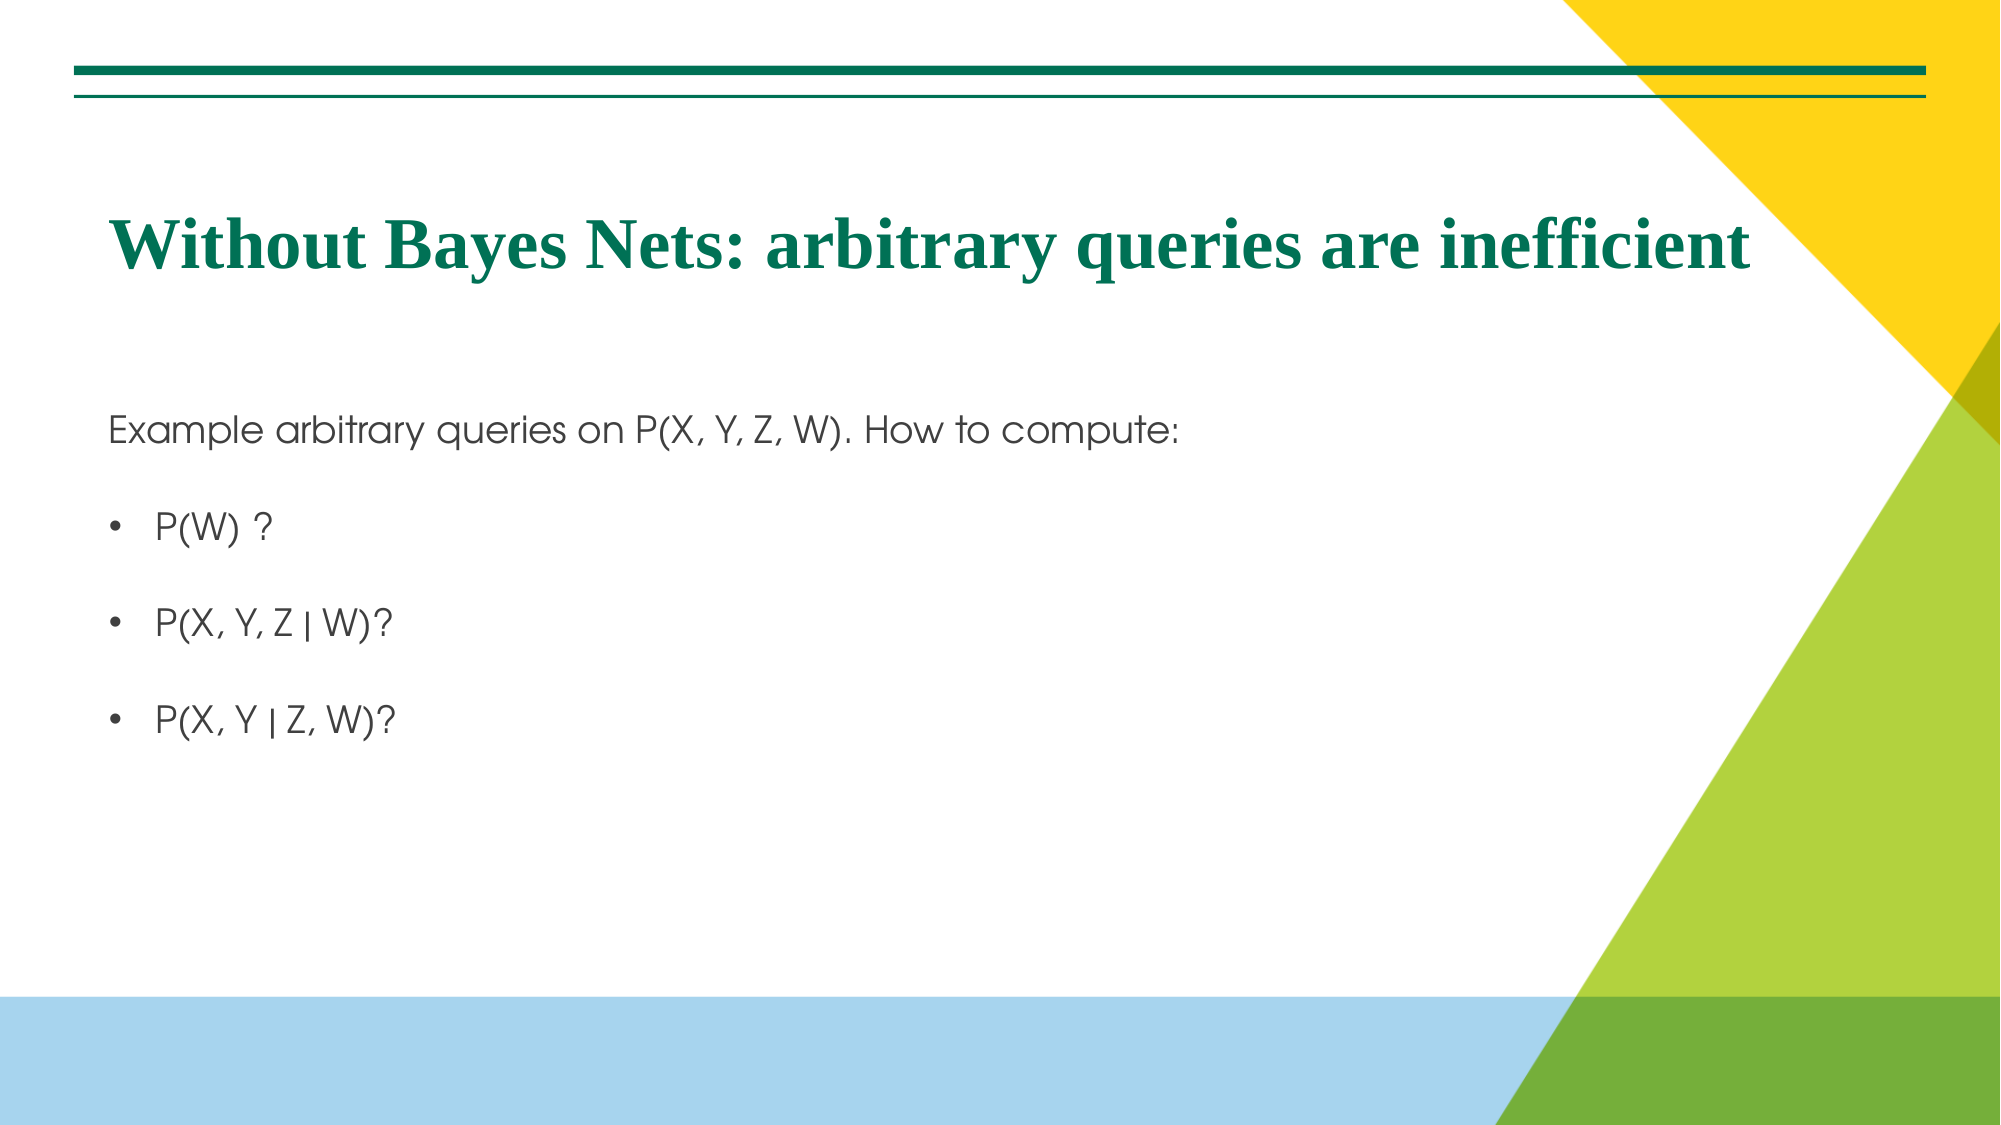

# Without Bayes Nets: arbitrary queries are inefficient
Example arbitrary queries on P(X, Y, Z, W). How to compute:
P(W) ?
P(X, Y, Z | W)?
P(X, Y | Z, W)?